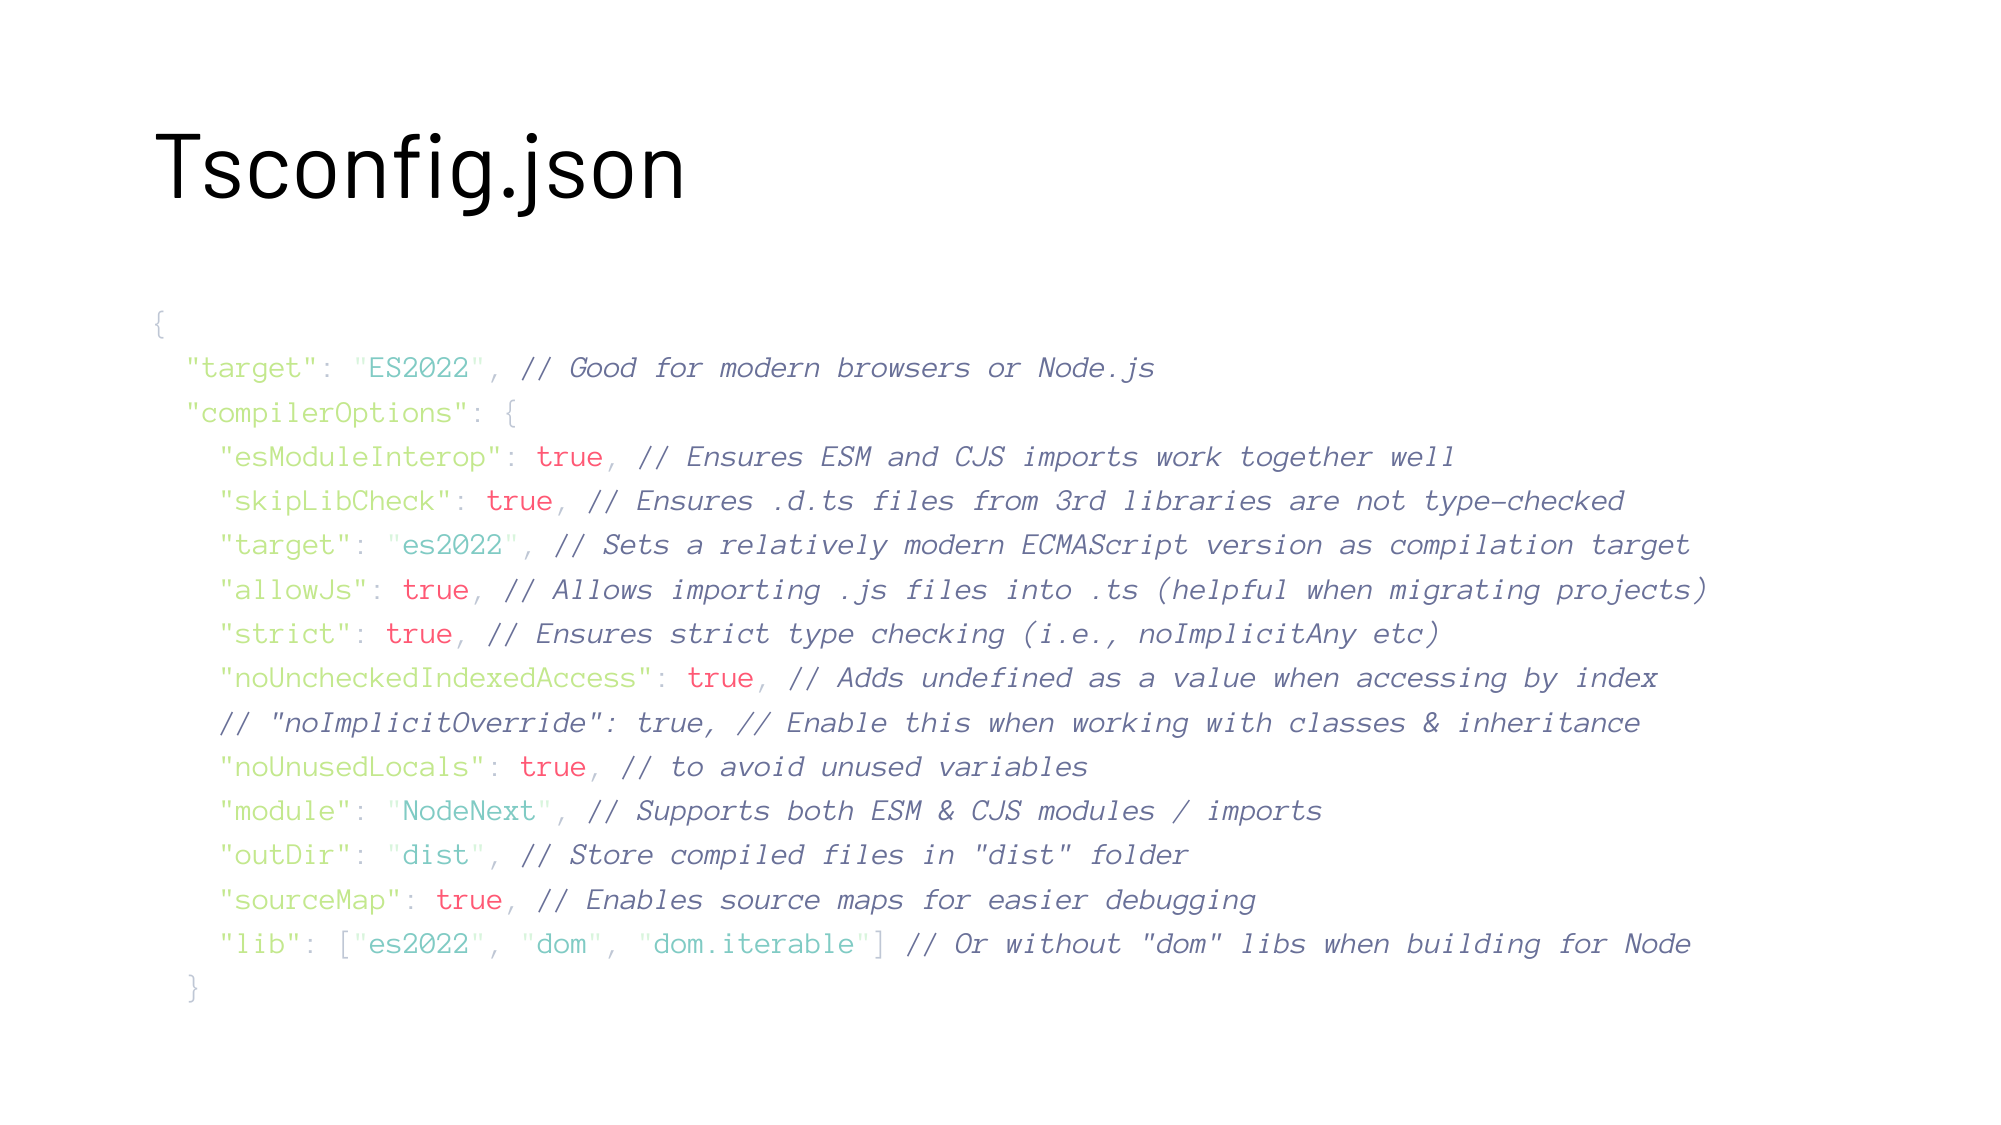

# Tsconfig.json
{
  "target": "ES2022", // Good for modern browsers or Node.js
  "compilerOptions": {
    "esModuleInterop": true, // Ensures ESM and CJS imports work together well
    "skipLibCheck": true, // Ensures .d.ts files from 3rd libraries are not type-checked
    "target": "es2022", // Sets a relatively modern ECMAScript version as compilation target
    "allowJs": true, // Allows importing .js files into .ts (helpful when migrating projects)
    "strict": true, // Ensures strict type checking (i.e., noImplicitAny etc)
    "noUncheckedIndexedAccess": true, // Adds undefined as a value when accessing by index
    // "noImplicitOverride": true, // Enable this when working with classes & inheritance
    "noUnusedLocals": true, // to avoid unused variables
    "module": "NodeNext", // Supports both ESM & CJS modules / imports
    "outDir": "dist", // Store compiled files in "dist" folder
    "sourceMap": true, // Enables source maps for easier debugging
    "lib": ["es2022", "dom", "dom.iterable"] // Or without "dom" libs when building for Node
  }